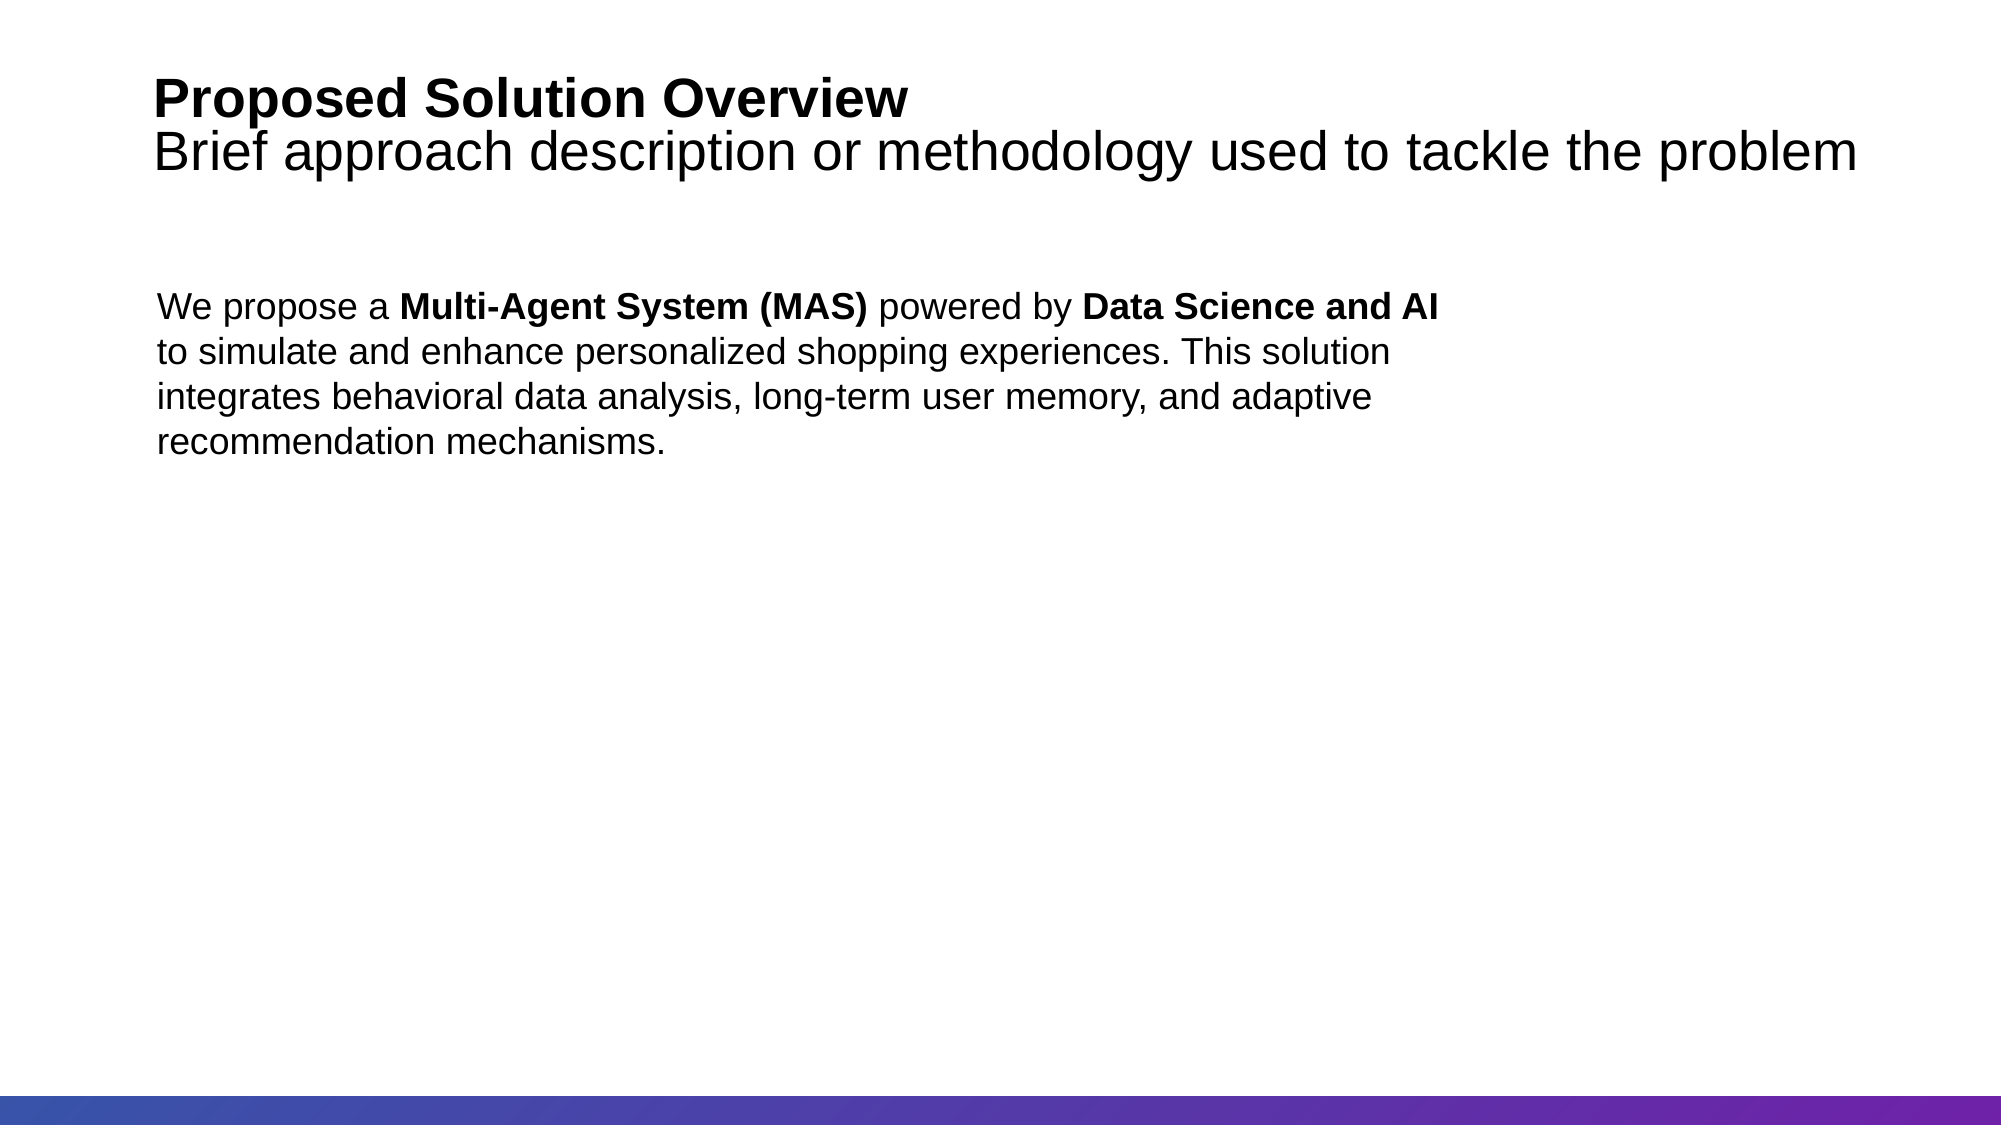

Proposed Solution Overview
Brief approach description or methodology used to tackle the problem
We propose a Multi-Agent System (MAS) powered by Data Science and AI to simulate and enhance personalized shopping experiences. This solution integrates behavioral data analysis, long-term user memory, and adaptive recommendation mechanisms.